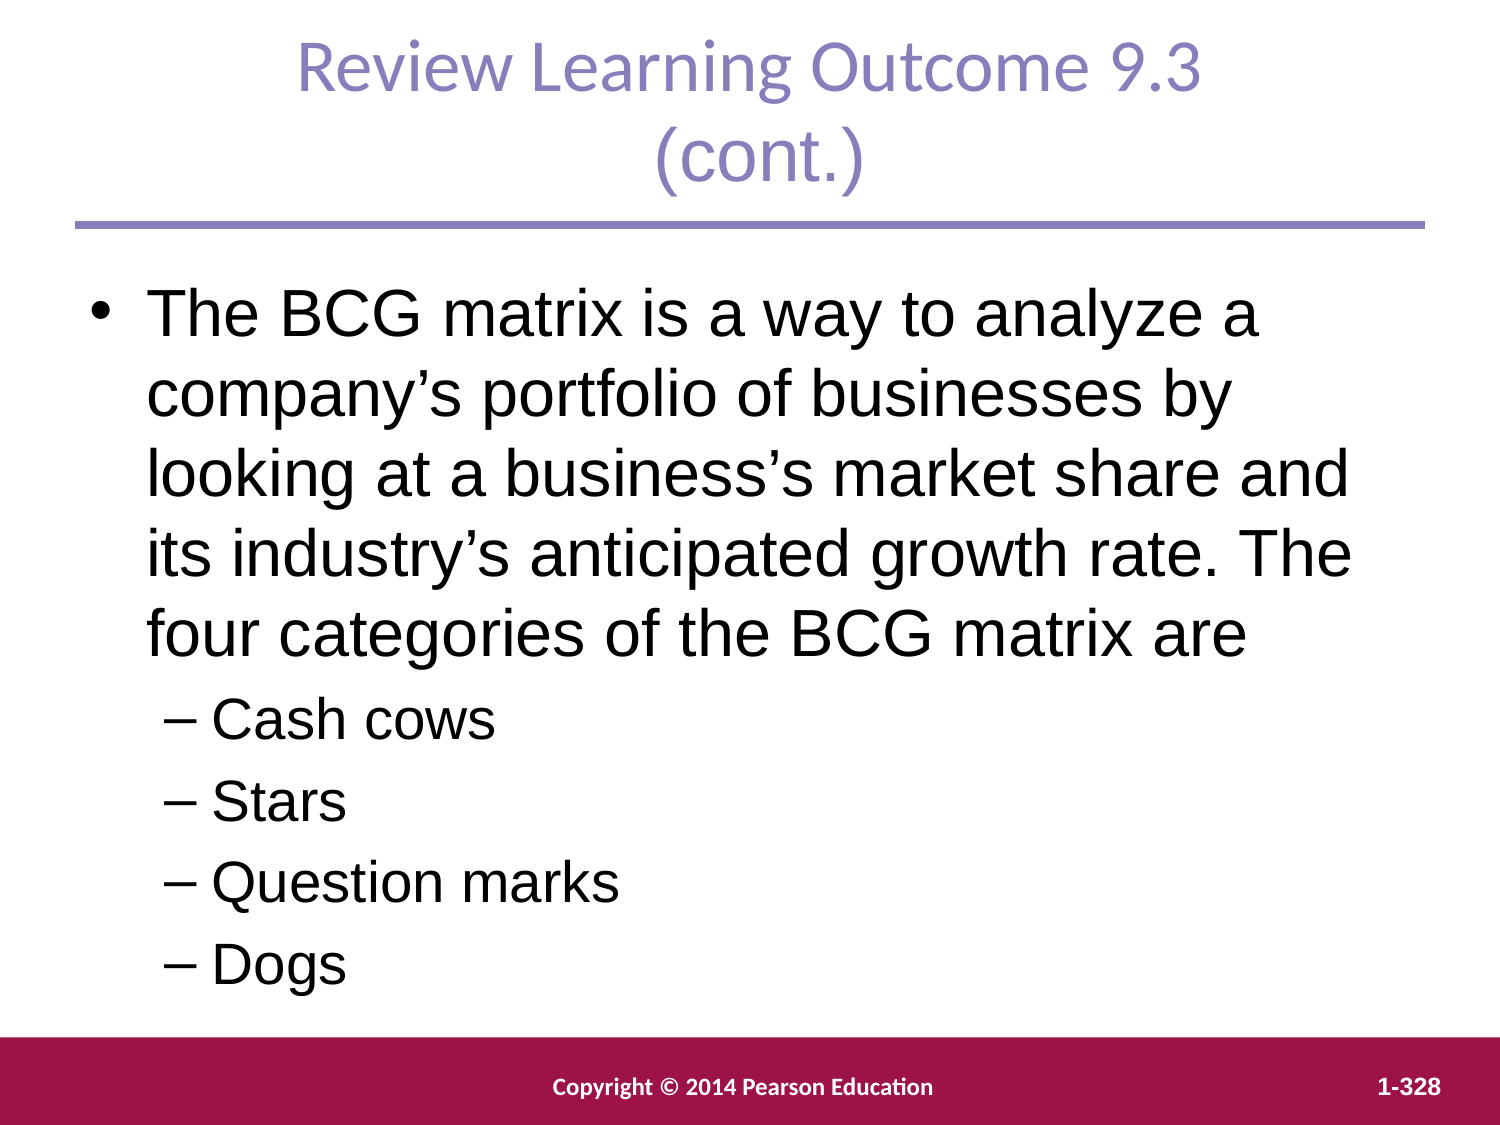

Review Learning Outcome 9.3
 (cont.)
The BCG matrix is a way to analyze a company’s portfolio of businesses by looking at a business’s market share and its industry’s anticipated growth rate. The four categories of the BCG matrix are
Cash cows
Stars
Question marks
Dogs